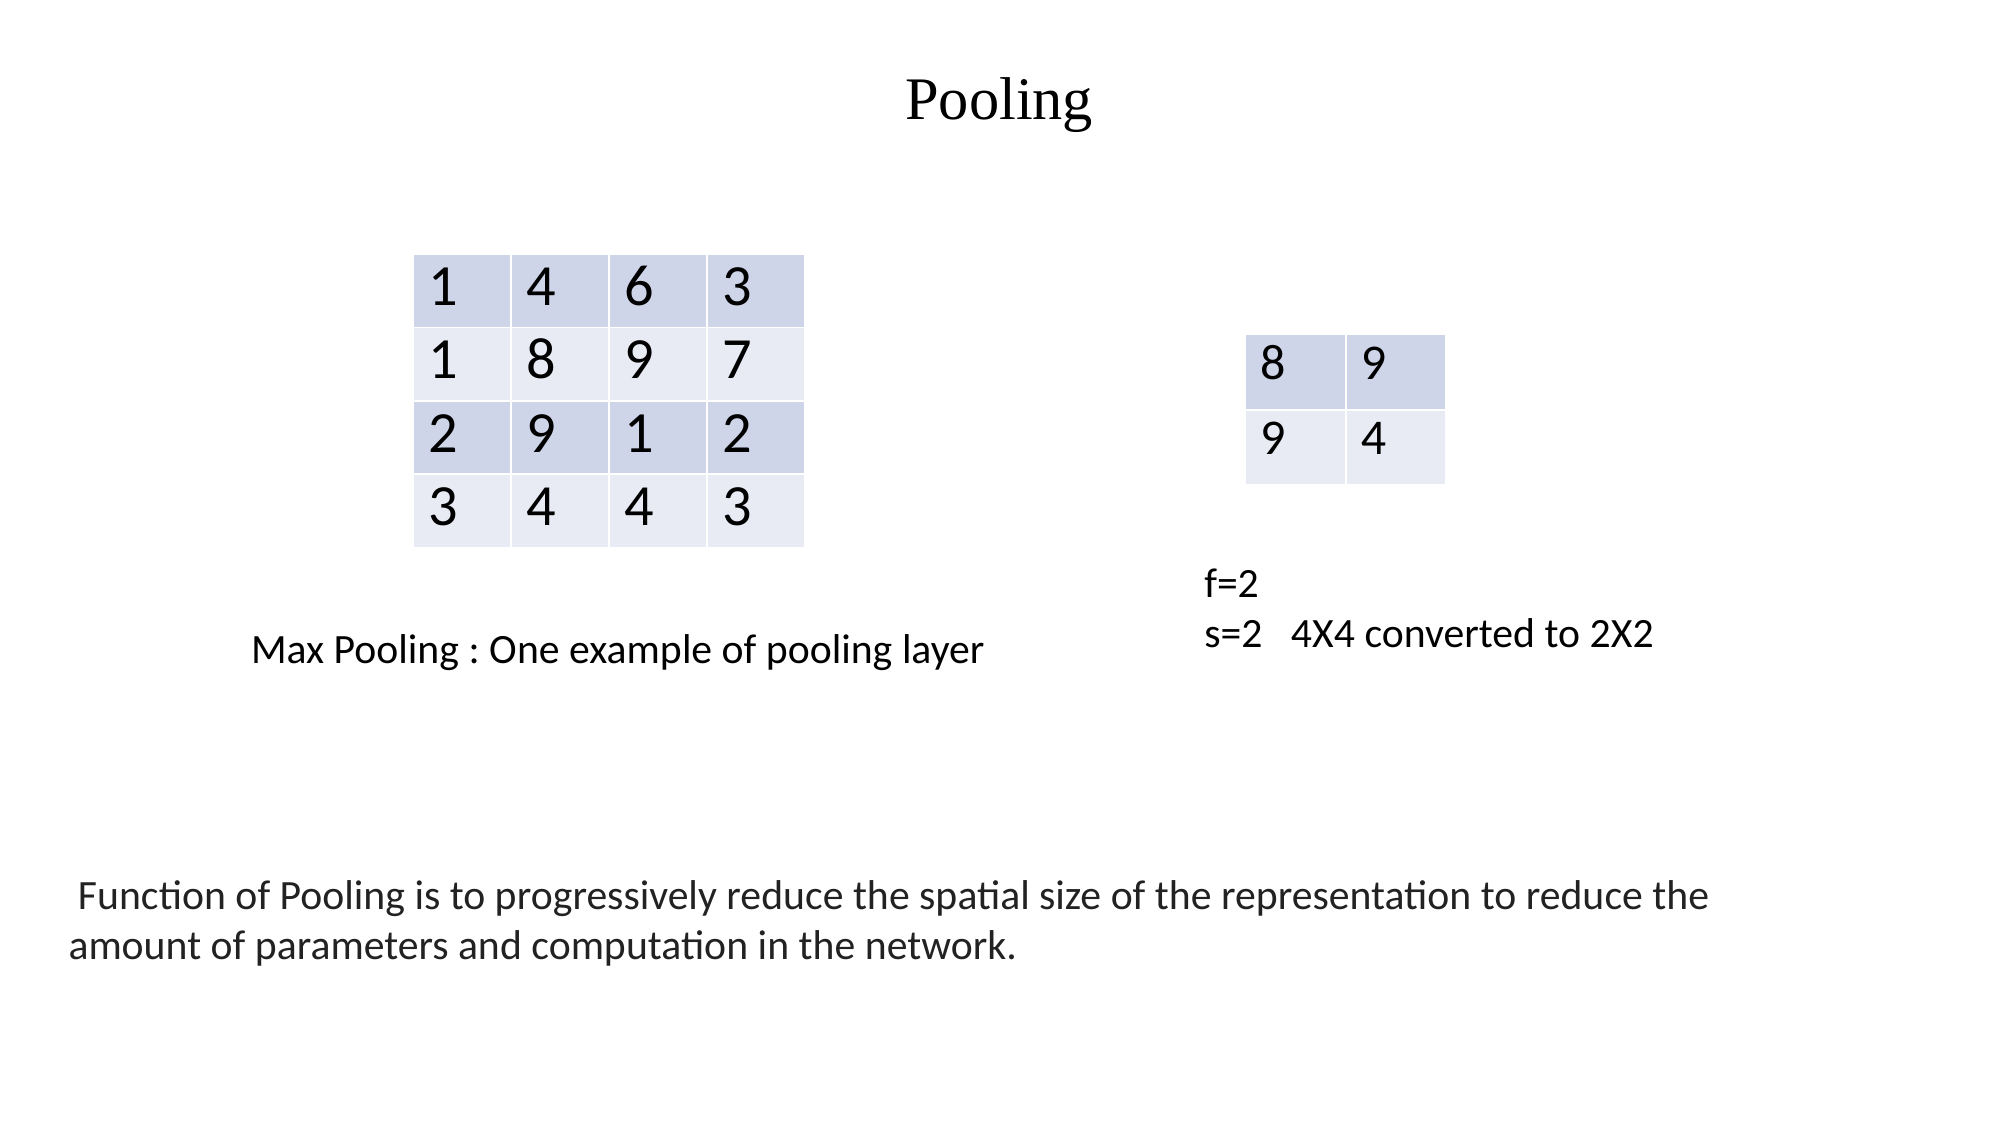

Pooling
| 1 | 4 | 6 | 3 |
| --- | --- | --- | --- |
| 1 | 8 | 9 | 7 |
| 2 | 9 | 1 | 2 |
| 3 | 4 | 4 | 3 |
| 8 | 9 |
| --- | --- |
| 9 | 4 |
f=2
s=2   4X4 converted to 2X2
Max Pooling : One example of pooling layer
 Function of Pooling is to progressively reduce the spatial size of the representation to reduce the amount of parameters and computation in the network.